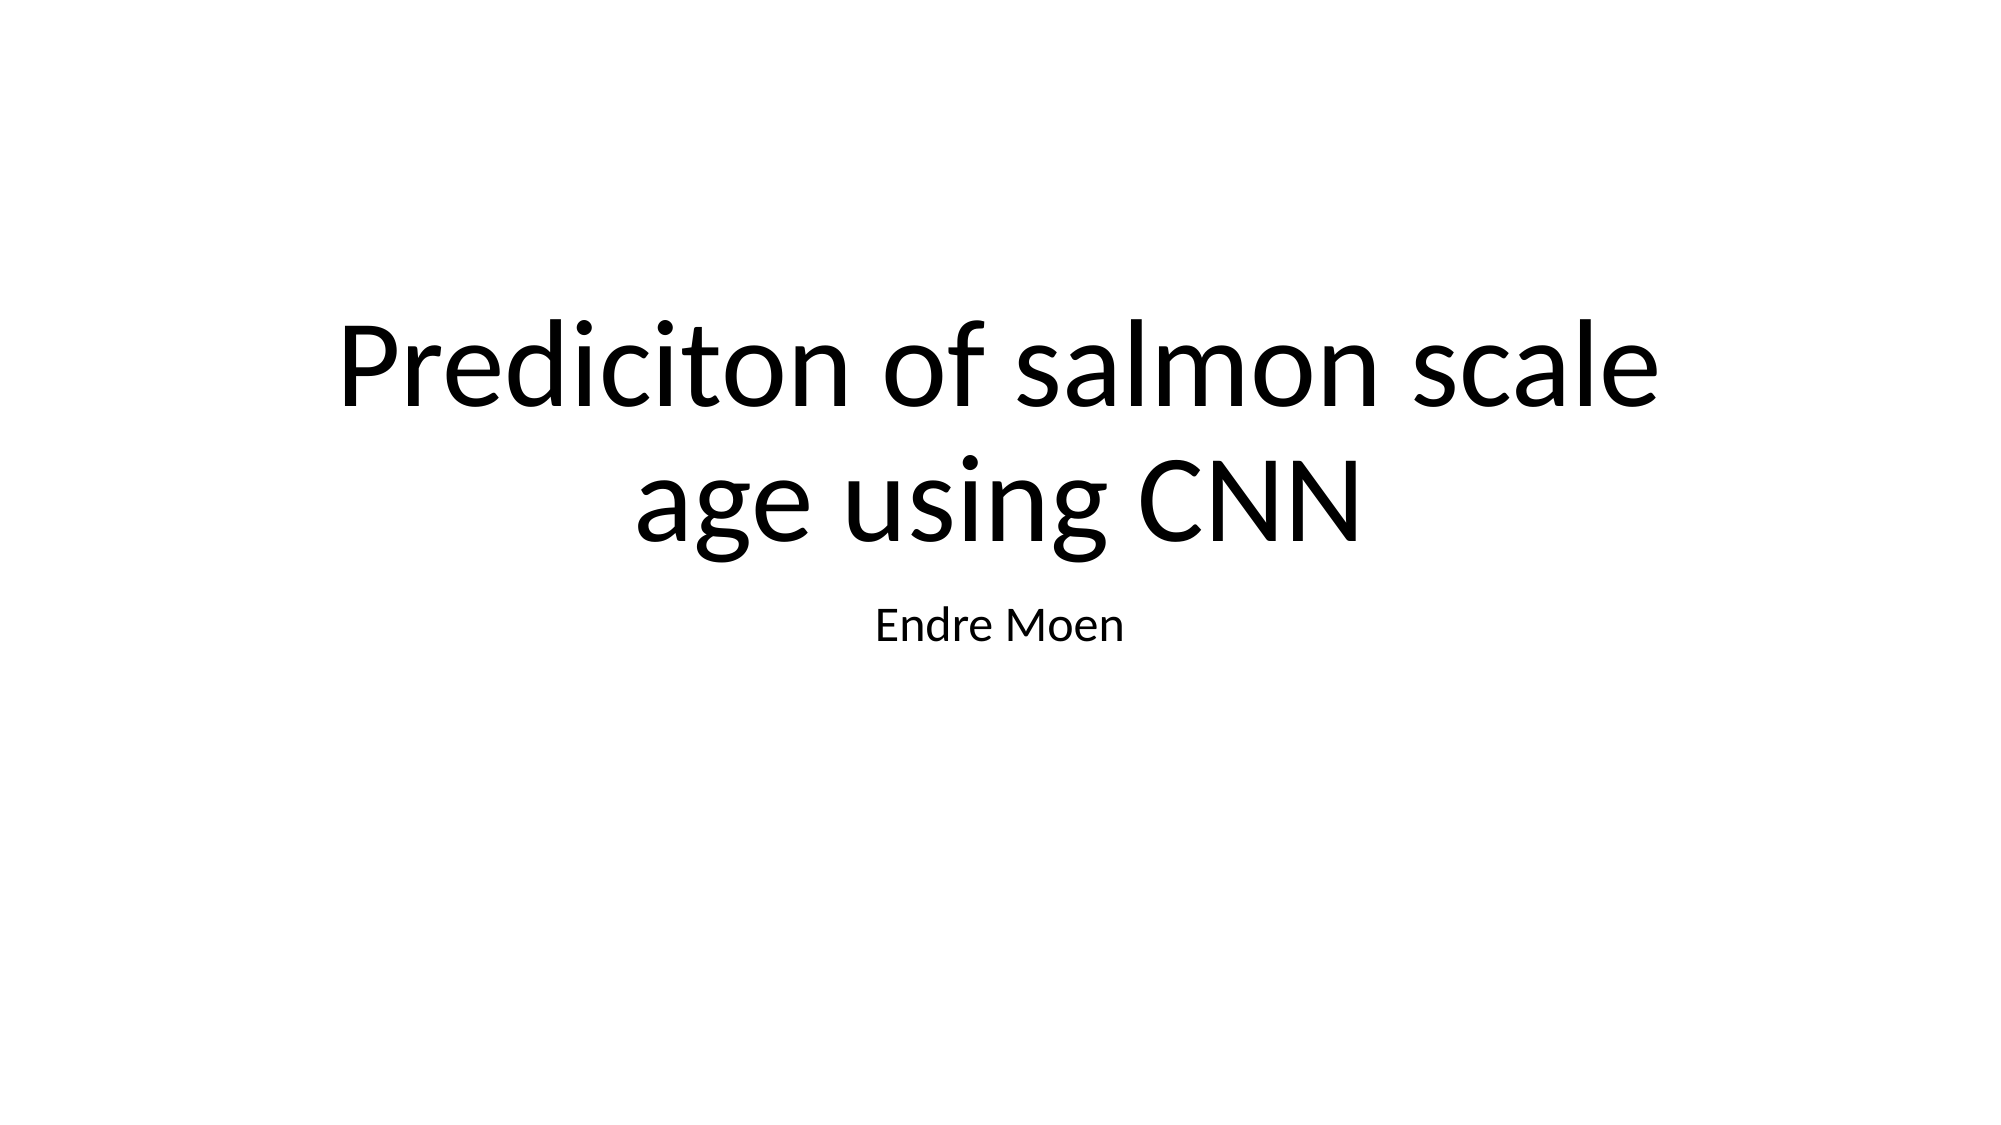

# Prediciton of salmon scale age using CNN
Endre Moen